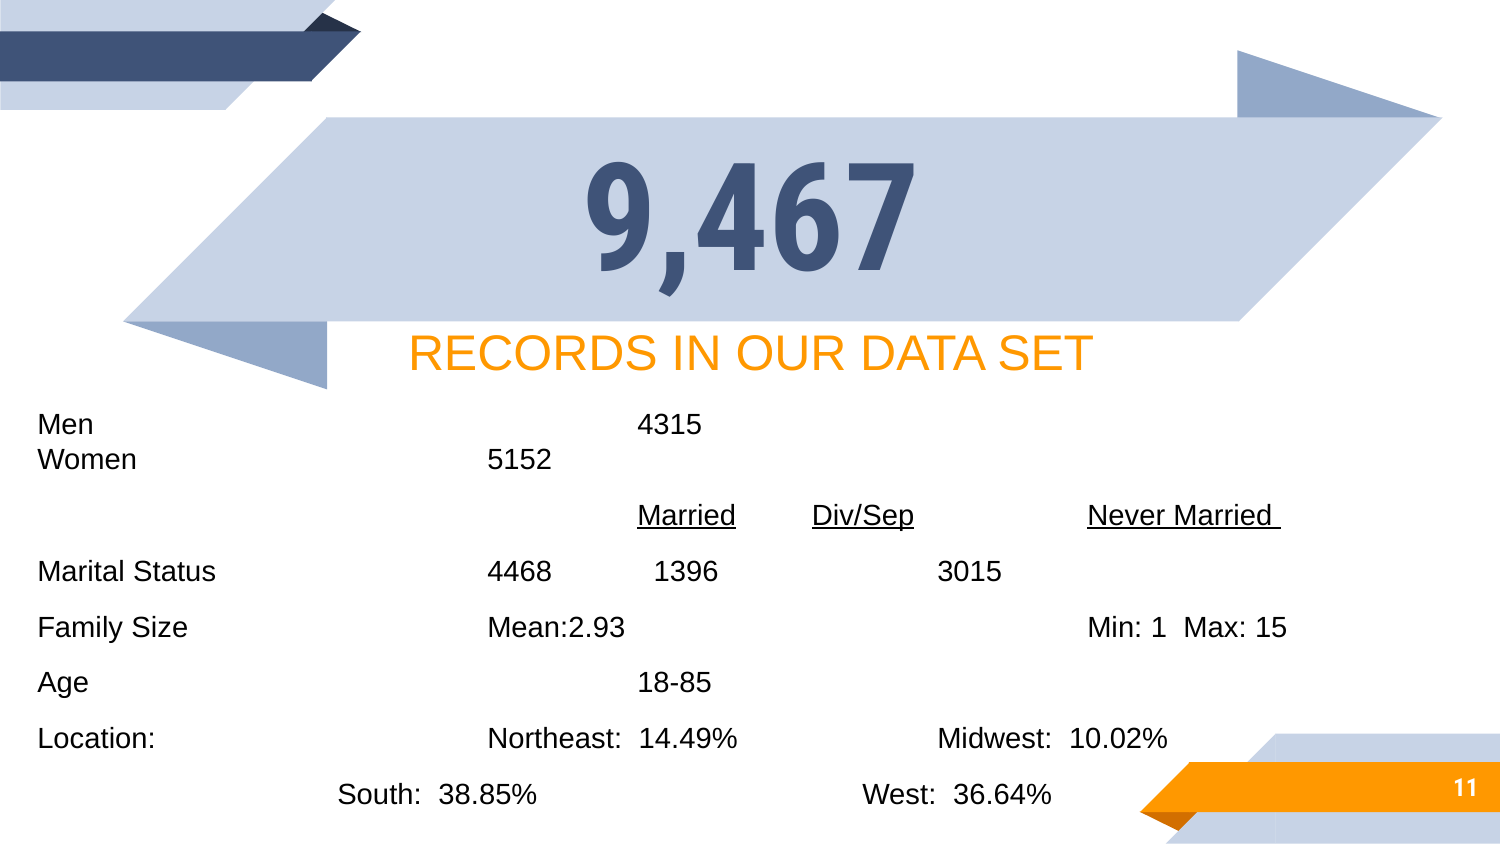

9,467
RECORDS IN OUR DATA SET
Men				4315					Women			5152
				Married	   Div/Sep		Never Married
Marital Status  		4468   	  1396		3015
Family Size		Mean:2.93   			Min: 1  Max: 15
Age				18-85
Location:			Northeast:  14.49%       	Midwest:  10.02%
South:  38.85%  		 	West:  36.64%
11